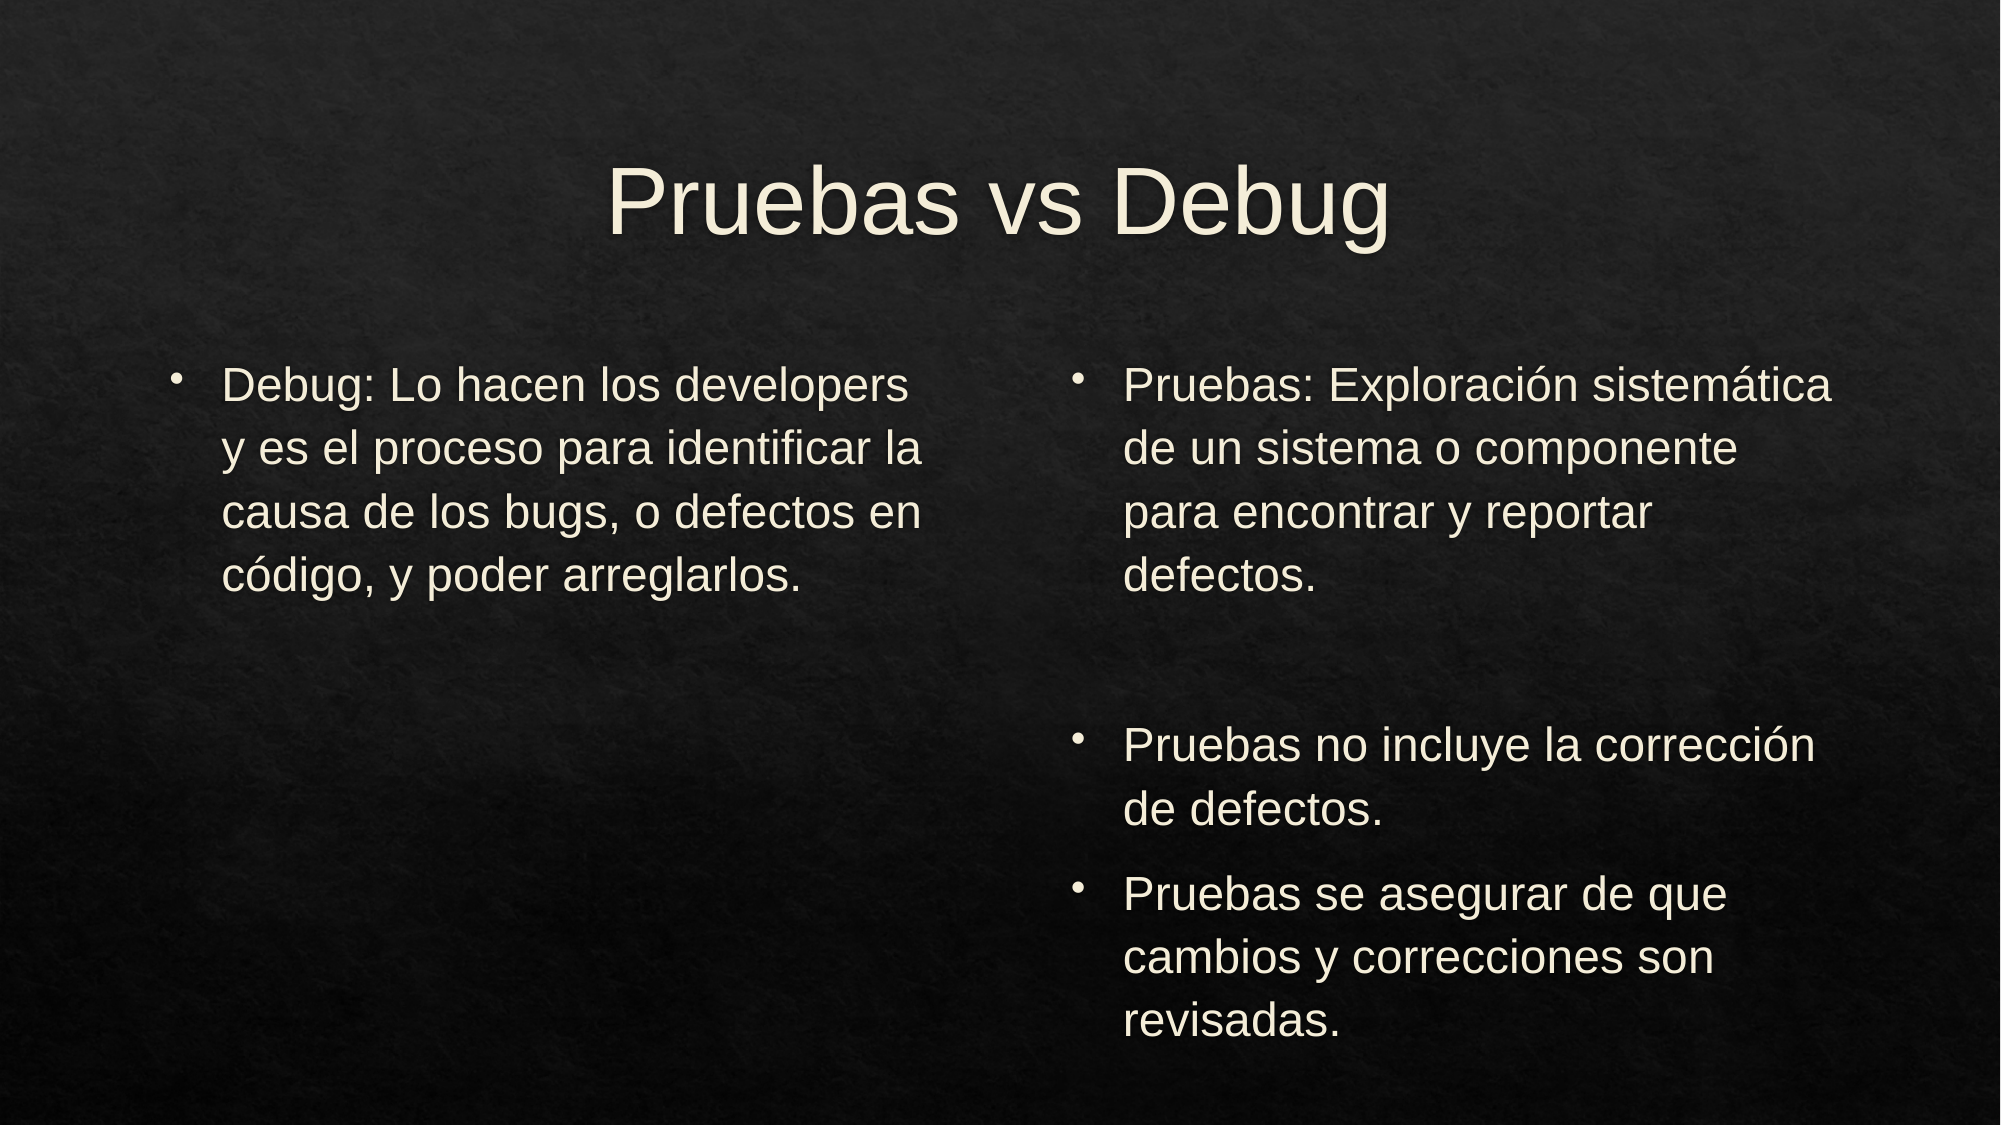

# Pruebas vs Debug
Debug: Lo hacen los developers y es el proceso para identificar la causa de los bugs, o defectos en código, y poder arreglarlos.
Pruebas: Exploración sistemática de un sistema o componente para encontrar y reportar defectos.

Pruebas no incluye la corrección de defectos.
Pruebas se asegurar de que cambios y correcciones son revisadas.